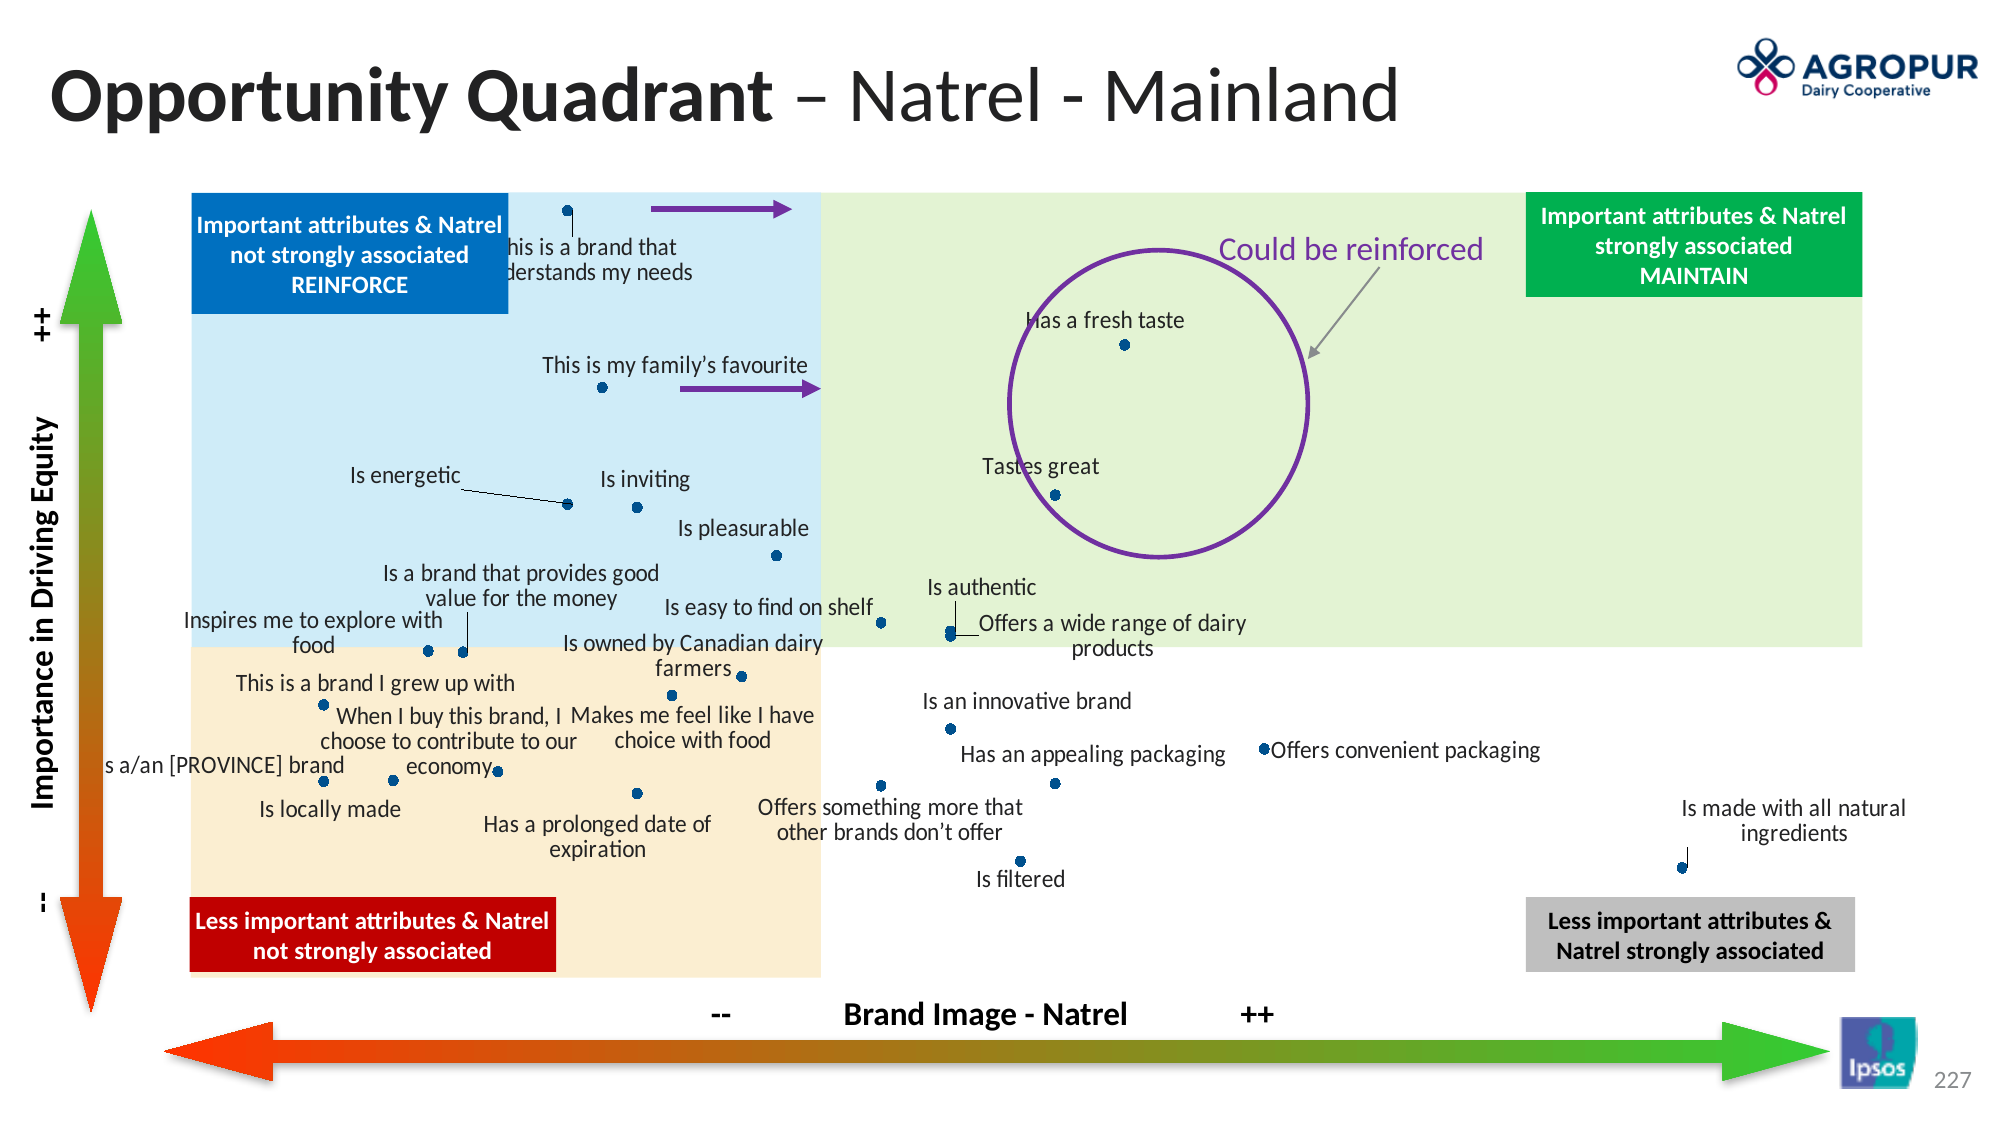

# Opportunity Quadrant – Natrel - Mainland

### Chart

| Category | AE Driver |
|---|---|
Important attributes & Natrel strongly associated
MAINTAIN

Important attributes & Natrel not strongly associated
REINFORCE

--           Importance in Driving Equity          ++
Could be reinforced

Less important attributes & Natrel not strongly associated
Less important attributes & Natrel strongly associated

--               Brand Image - Natrel               ++